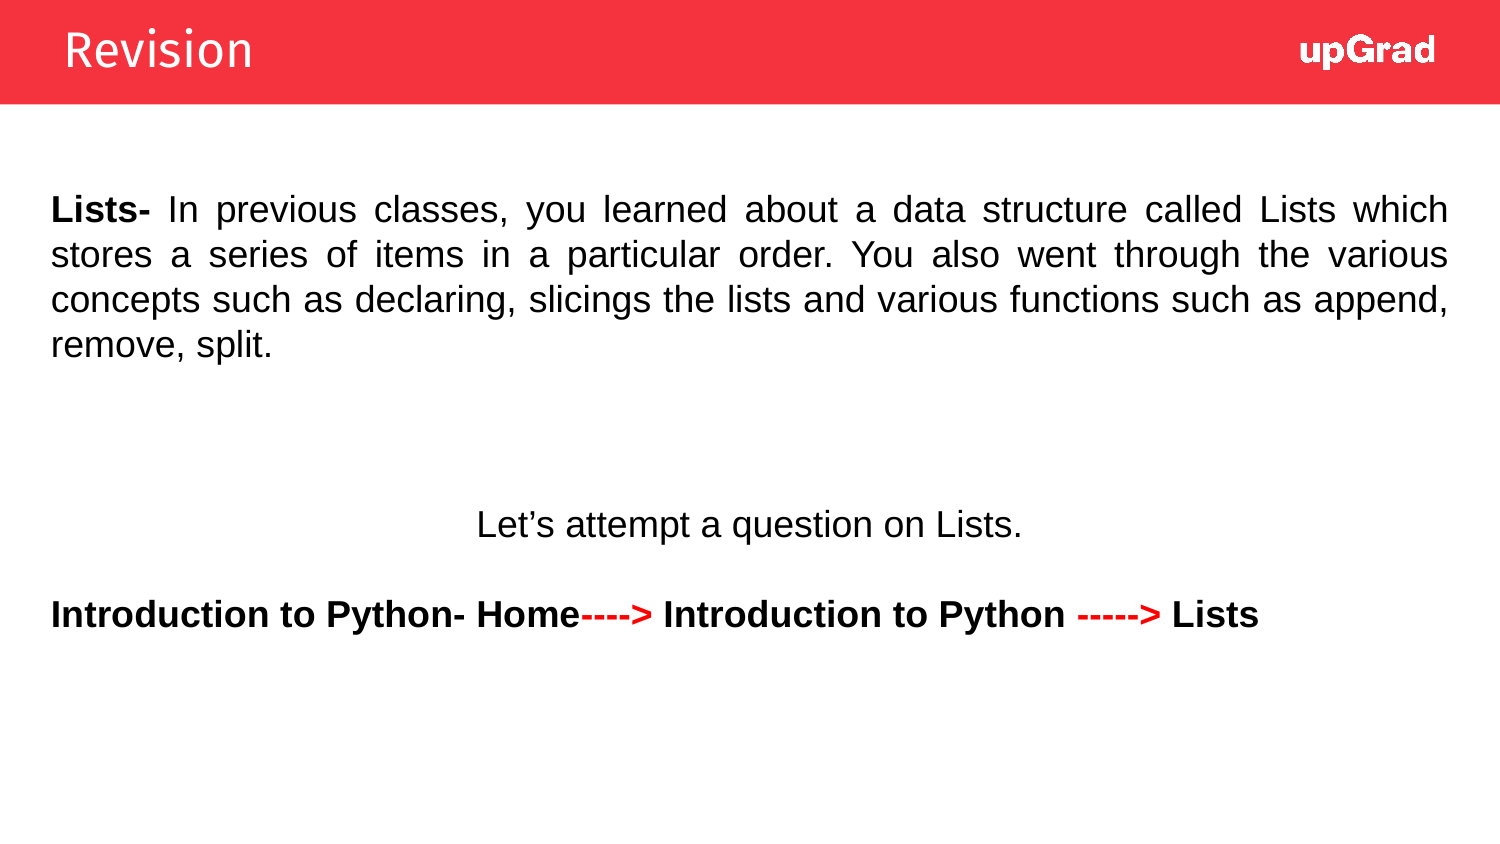

# Revision

Lists- In previous classes, you learned about a data structure called Lists which stores a series of items in a particular order. You also went through the various concepts such as declaring, slicings the lists and various functions such as append, remove, split.

Let’s attempt a question on Lists.

Introduction to Python- Home----> Introduction to Python -----> Lists